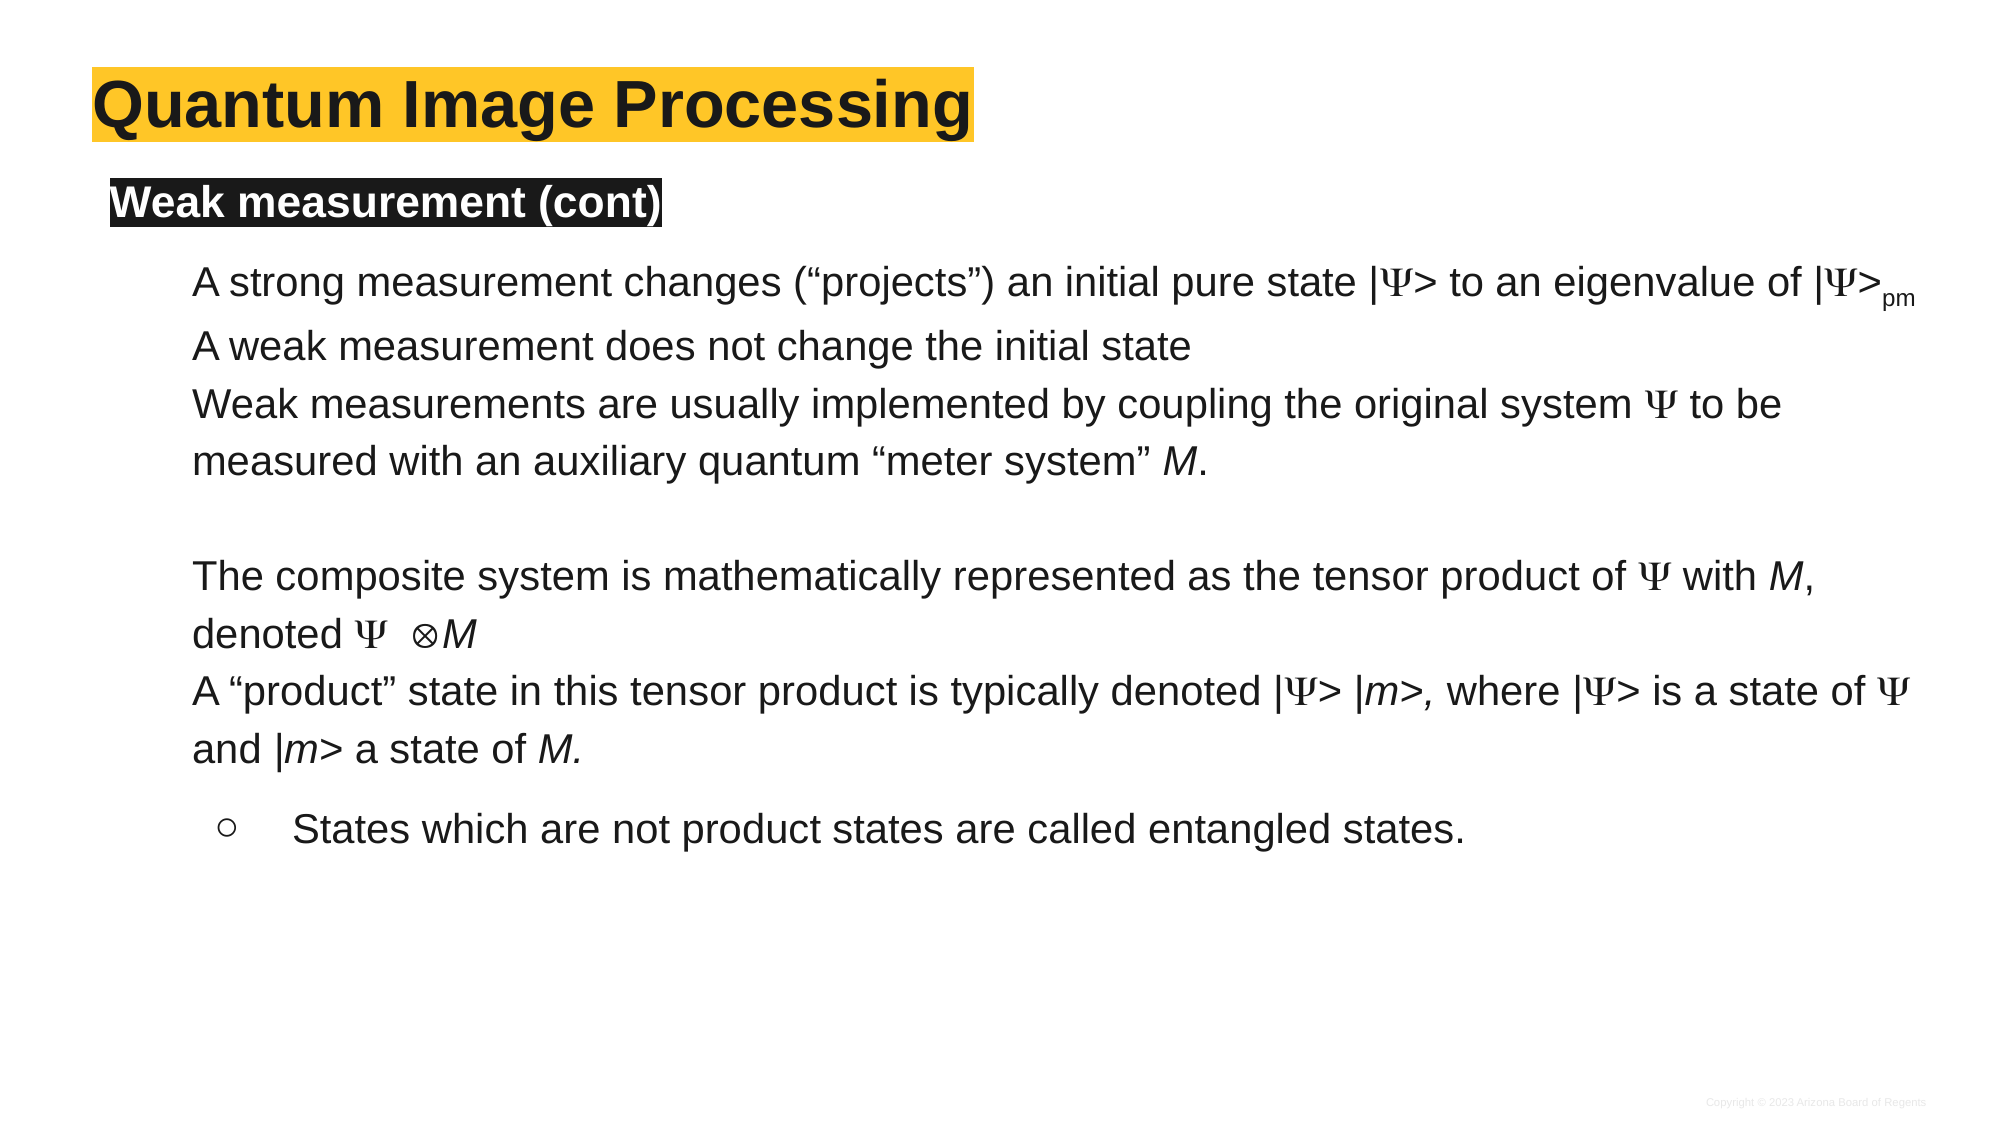

# Quantum Image Processing
Weak measurement (cont)
A strong measurement changes (“projects”) an initial pure state |Ψ> to an eigenvalue of |Ψ>pm
A weak measurement does not change the initial state
Weak measurements are usually implemented by coupling the original system Ψ to be measured with an auxiliary quantum “meter system” M.

The composite system is mathematically represented as the tensor product of Ψ with M, denoted Ψ ⊗M
A “product” state in this tensor product is typically denoted |Ψ> |m>, where |Ψ> is a state of Ψ and |m> a state of M.
States which are not product states are called entangled states.